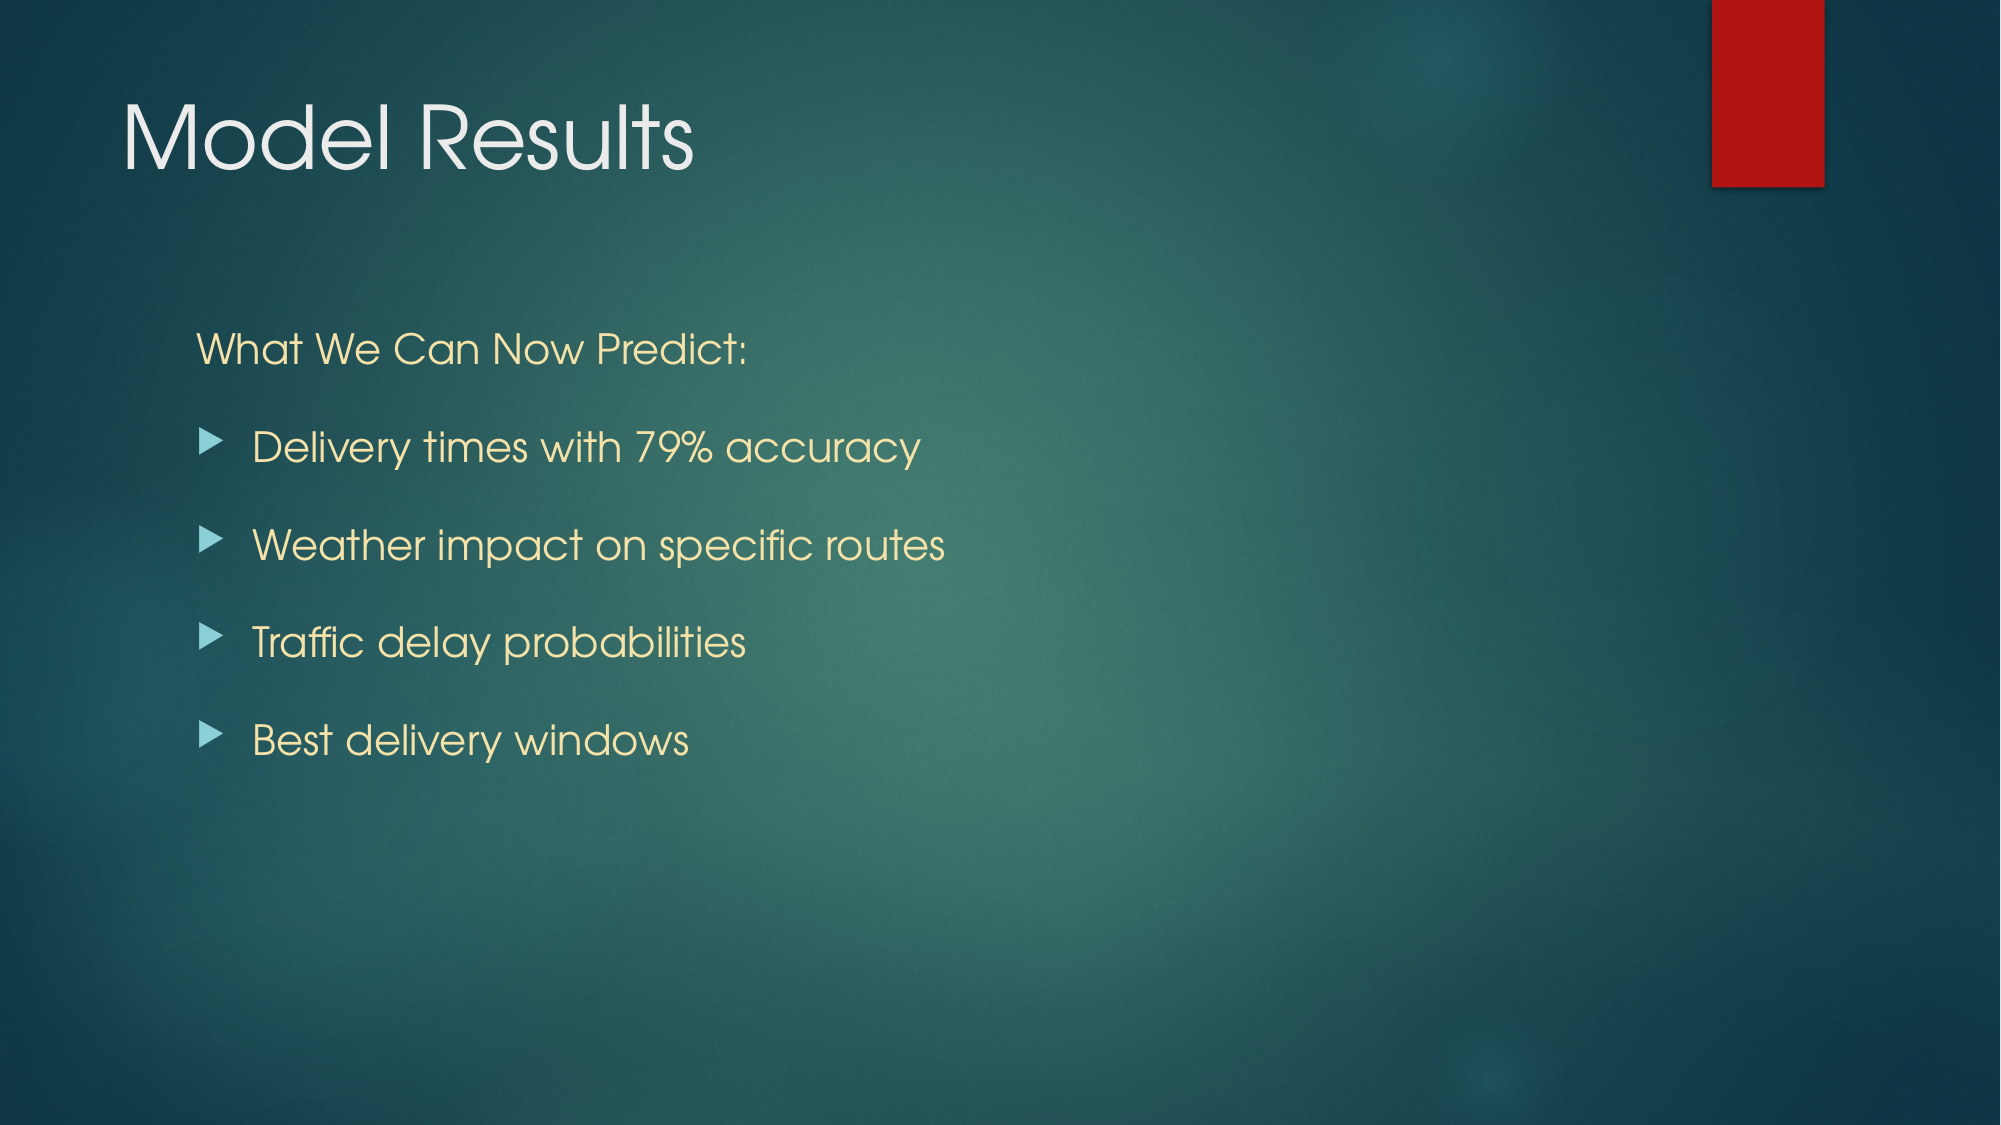

# Model Results
What We Can Now Predict:

Delivery times with 79% accuracy

Weather impact on specific routes

Traffic delay probabilities

Best delivery windows